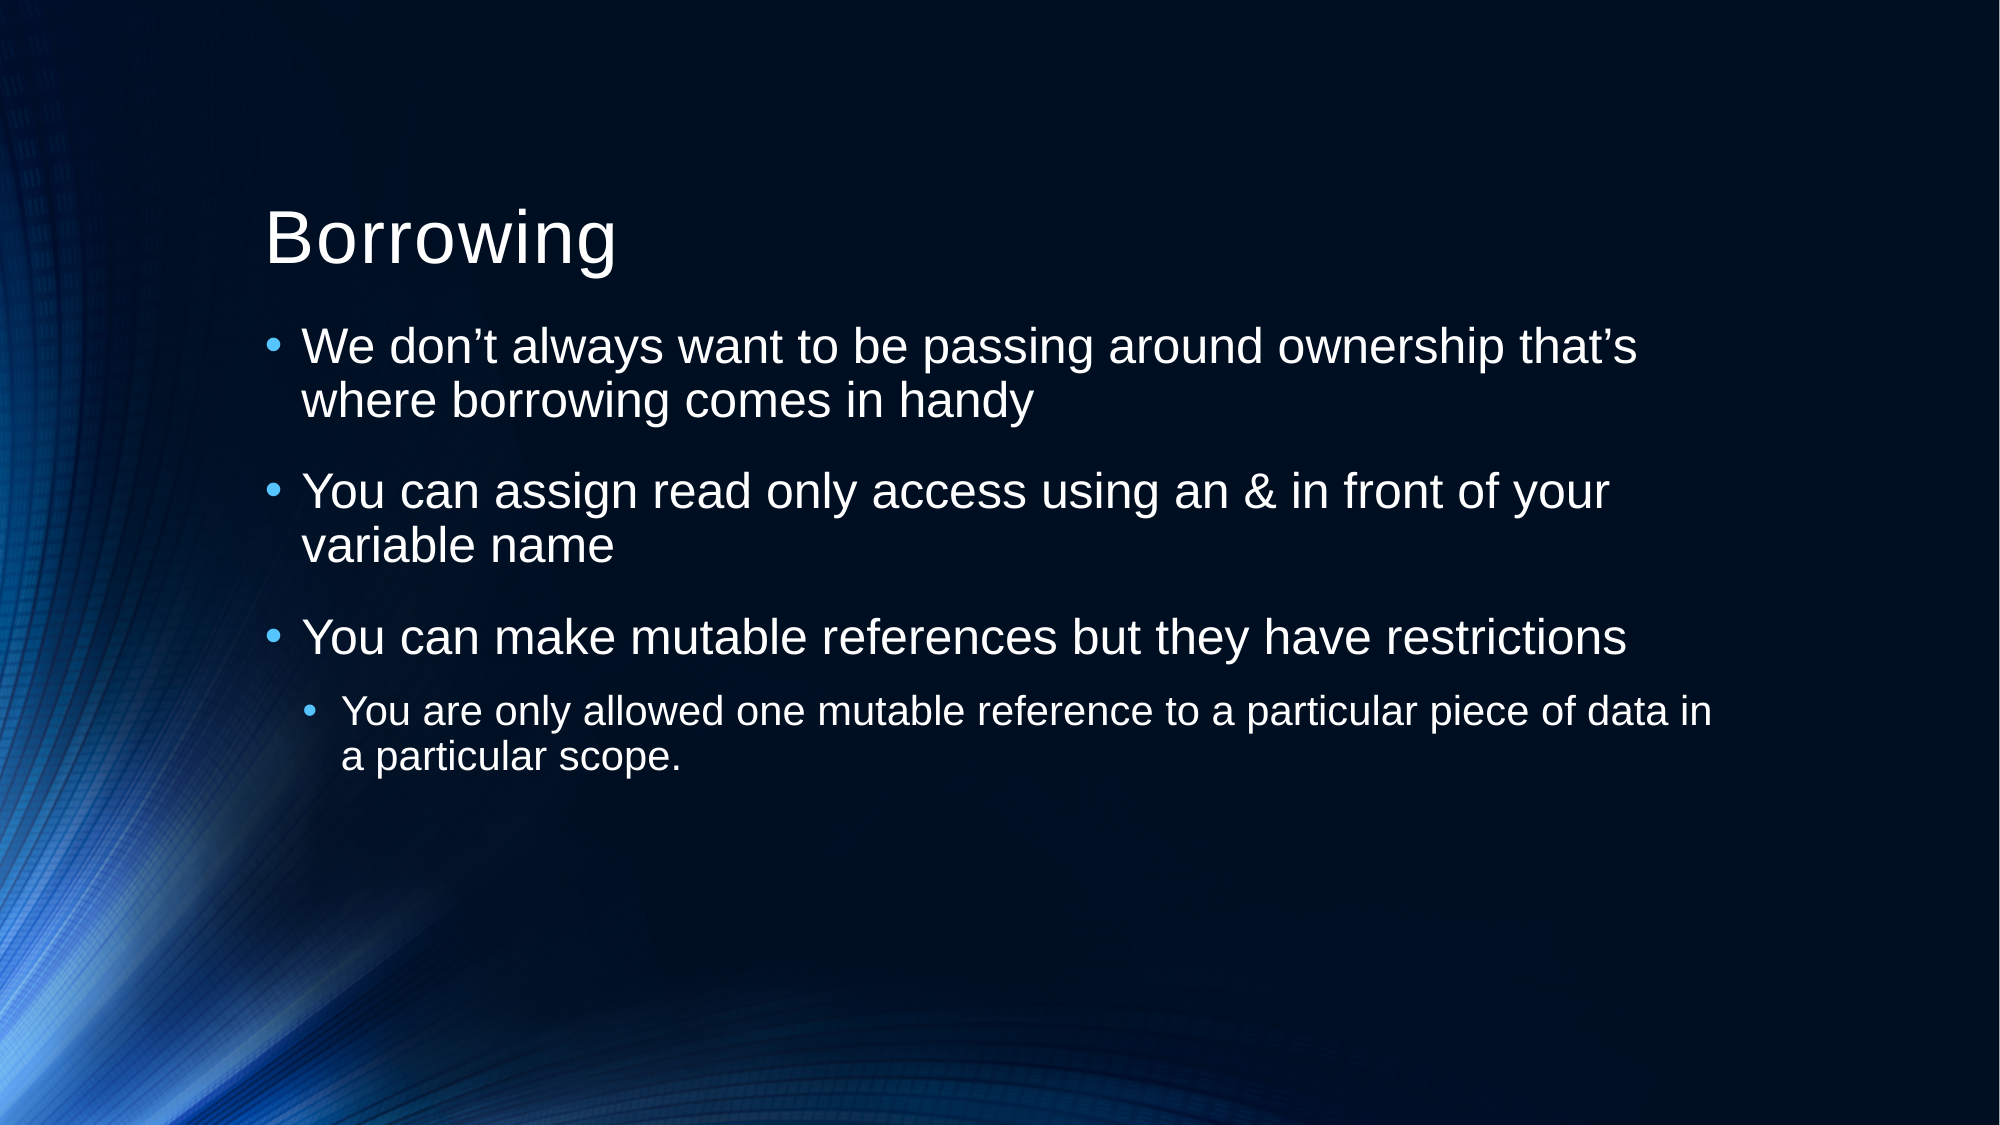

# Borrowing
We don’t always want to be passing around ownership that’s where borrowing comes in handy
You can assign read only access using an & in front of your variable name
You can make mutable references but they have restrictions
You are only allowed one mutable reference to a particular piece of data in a particular scope.